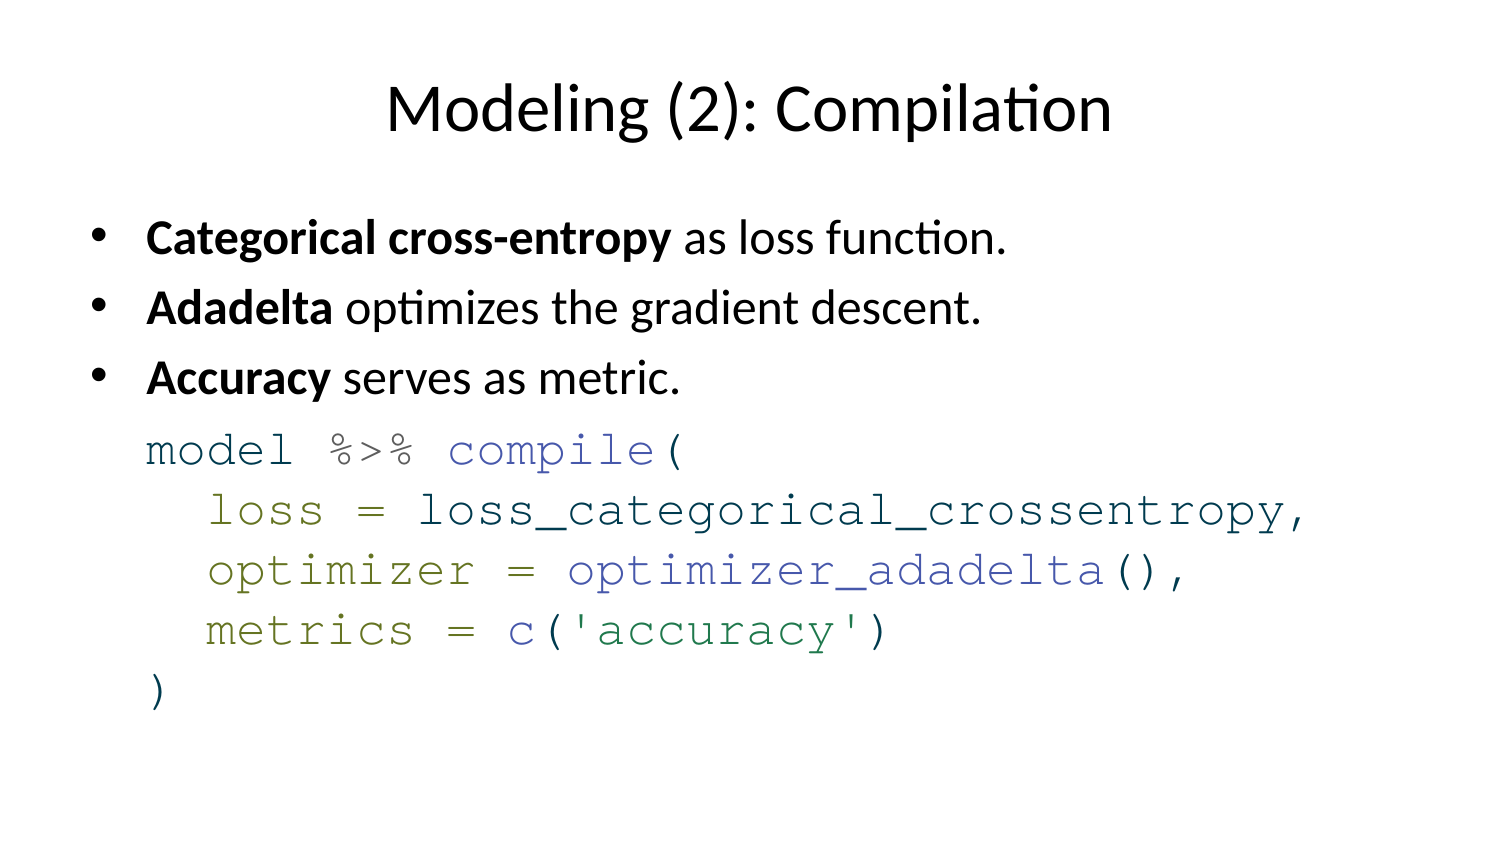

# Modeling (2): Compilation
Categorical cross-entropy as loss function.
Adadelta optimizes the gradient descent.
Accuracy serves as metric.
model %>% compile(
  loss = loss_categorical_crossentropy,
  optimizer = optimizer_adadelta(),
  metrics = c('accuracy')
)